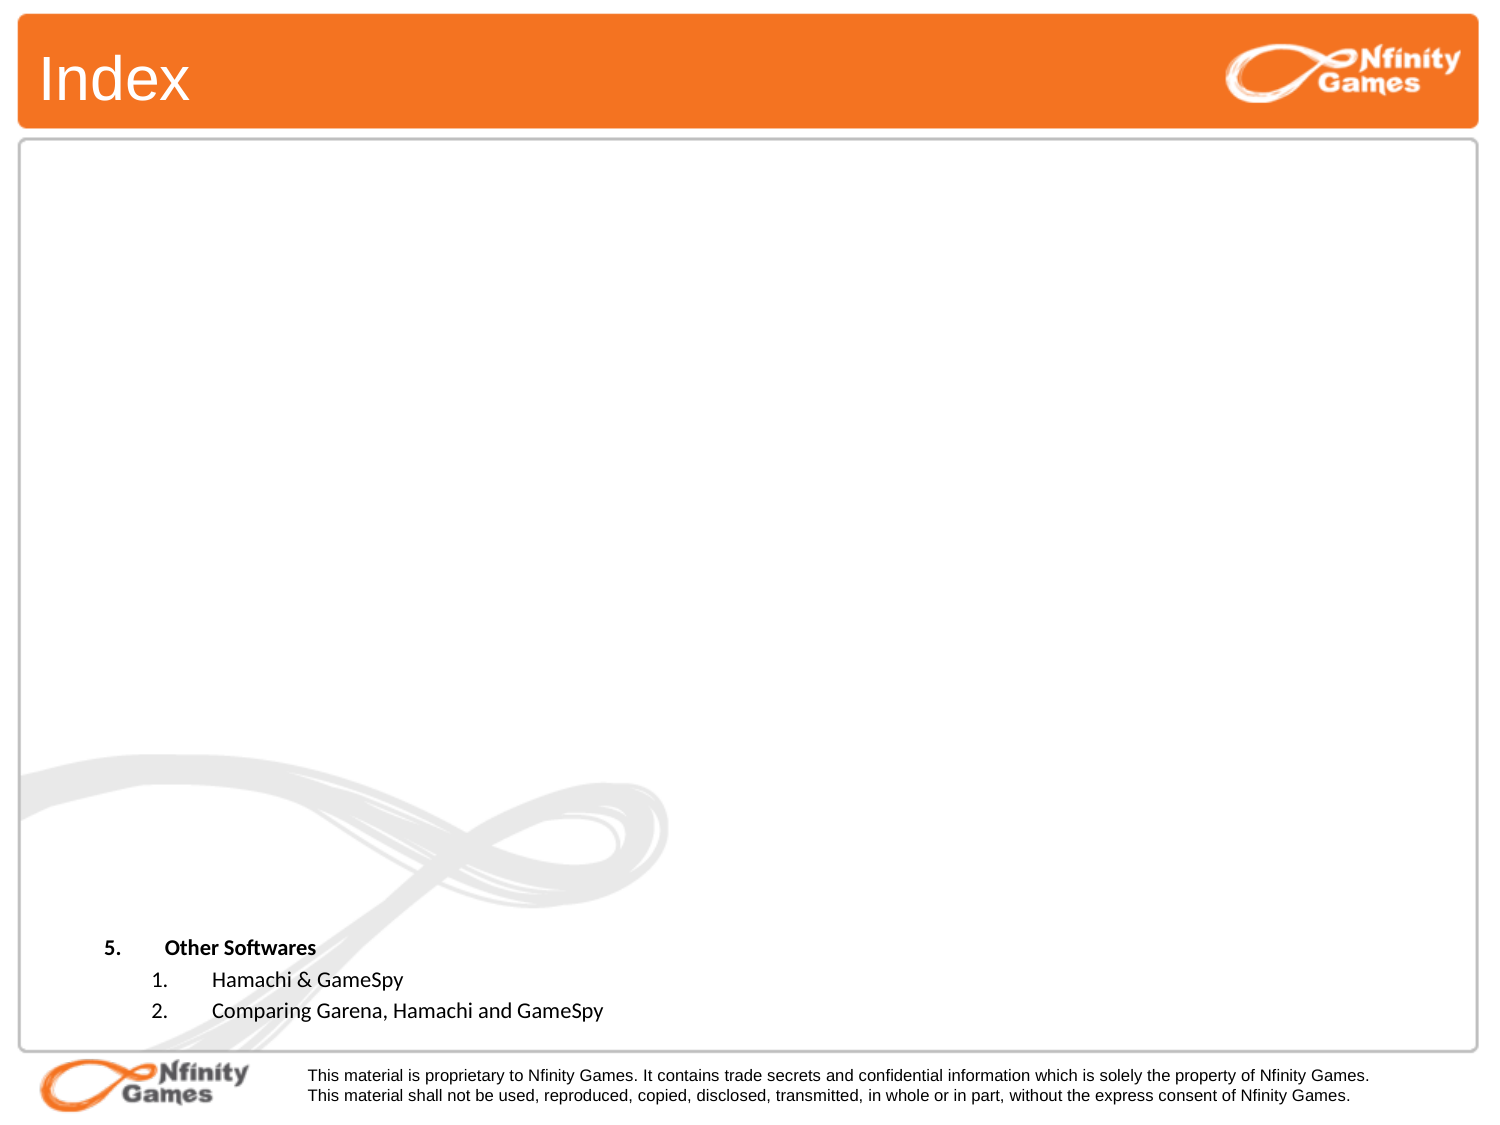

# Index

Other Softwares
Hamachi & GameSpy
Comparing Garena, Hamachi and GameSpy